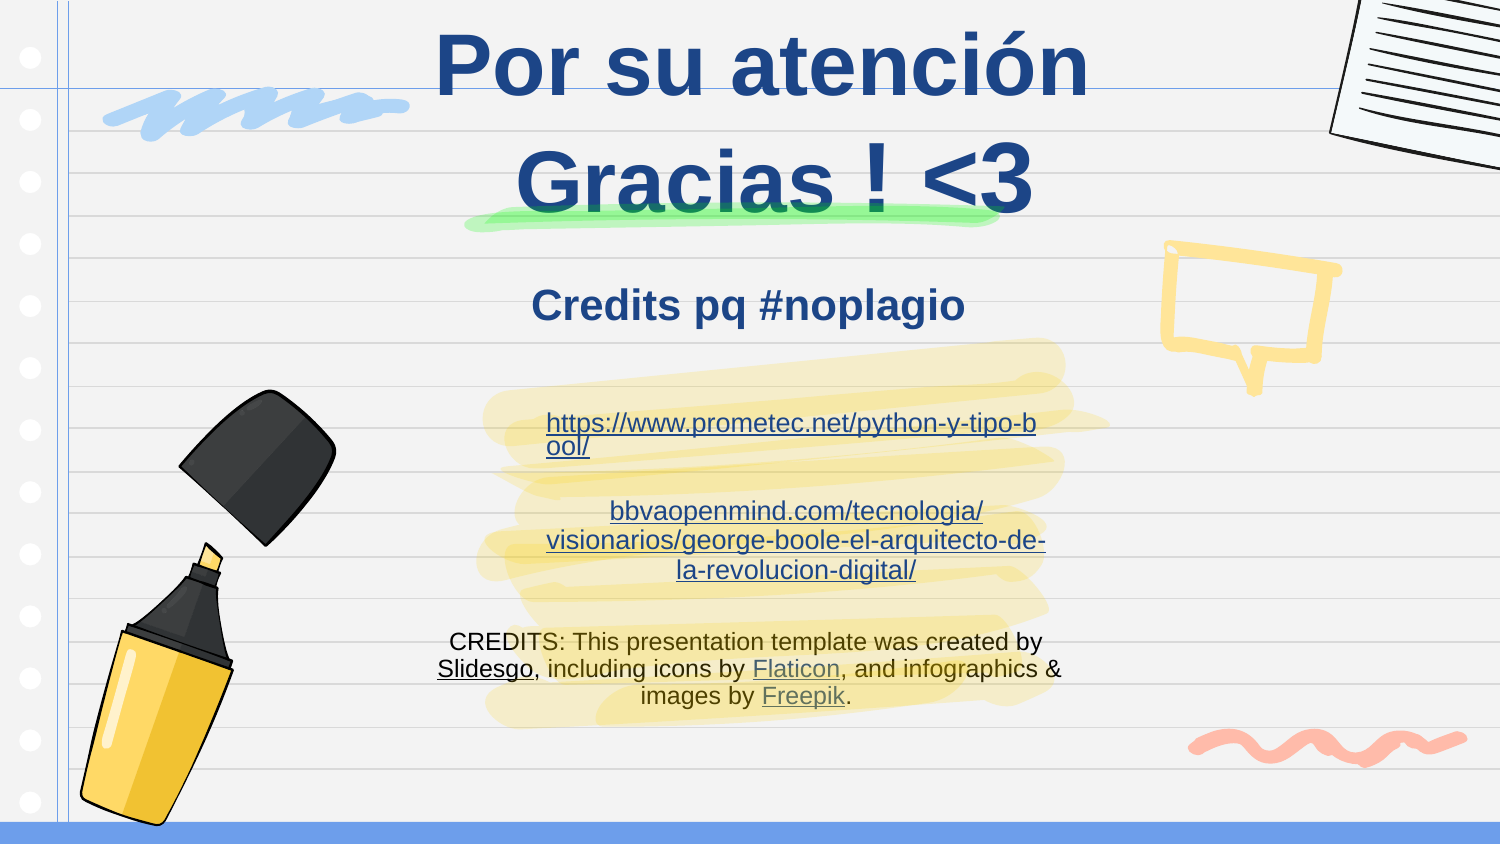

# Por su atención
Gracias ! <3

Credits pq #noplagio

https://www.prometec.net/python-y-tipo-bool/

bbvaopenmind.com/tecnologia/visionarios/george-boole-el-arquitecto-de-la-revolucion-digital/